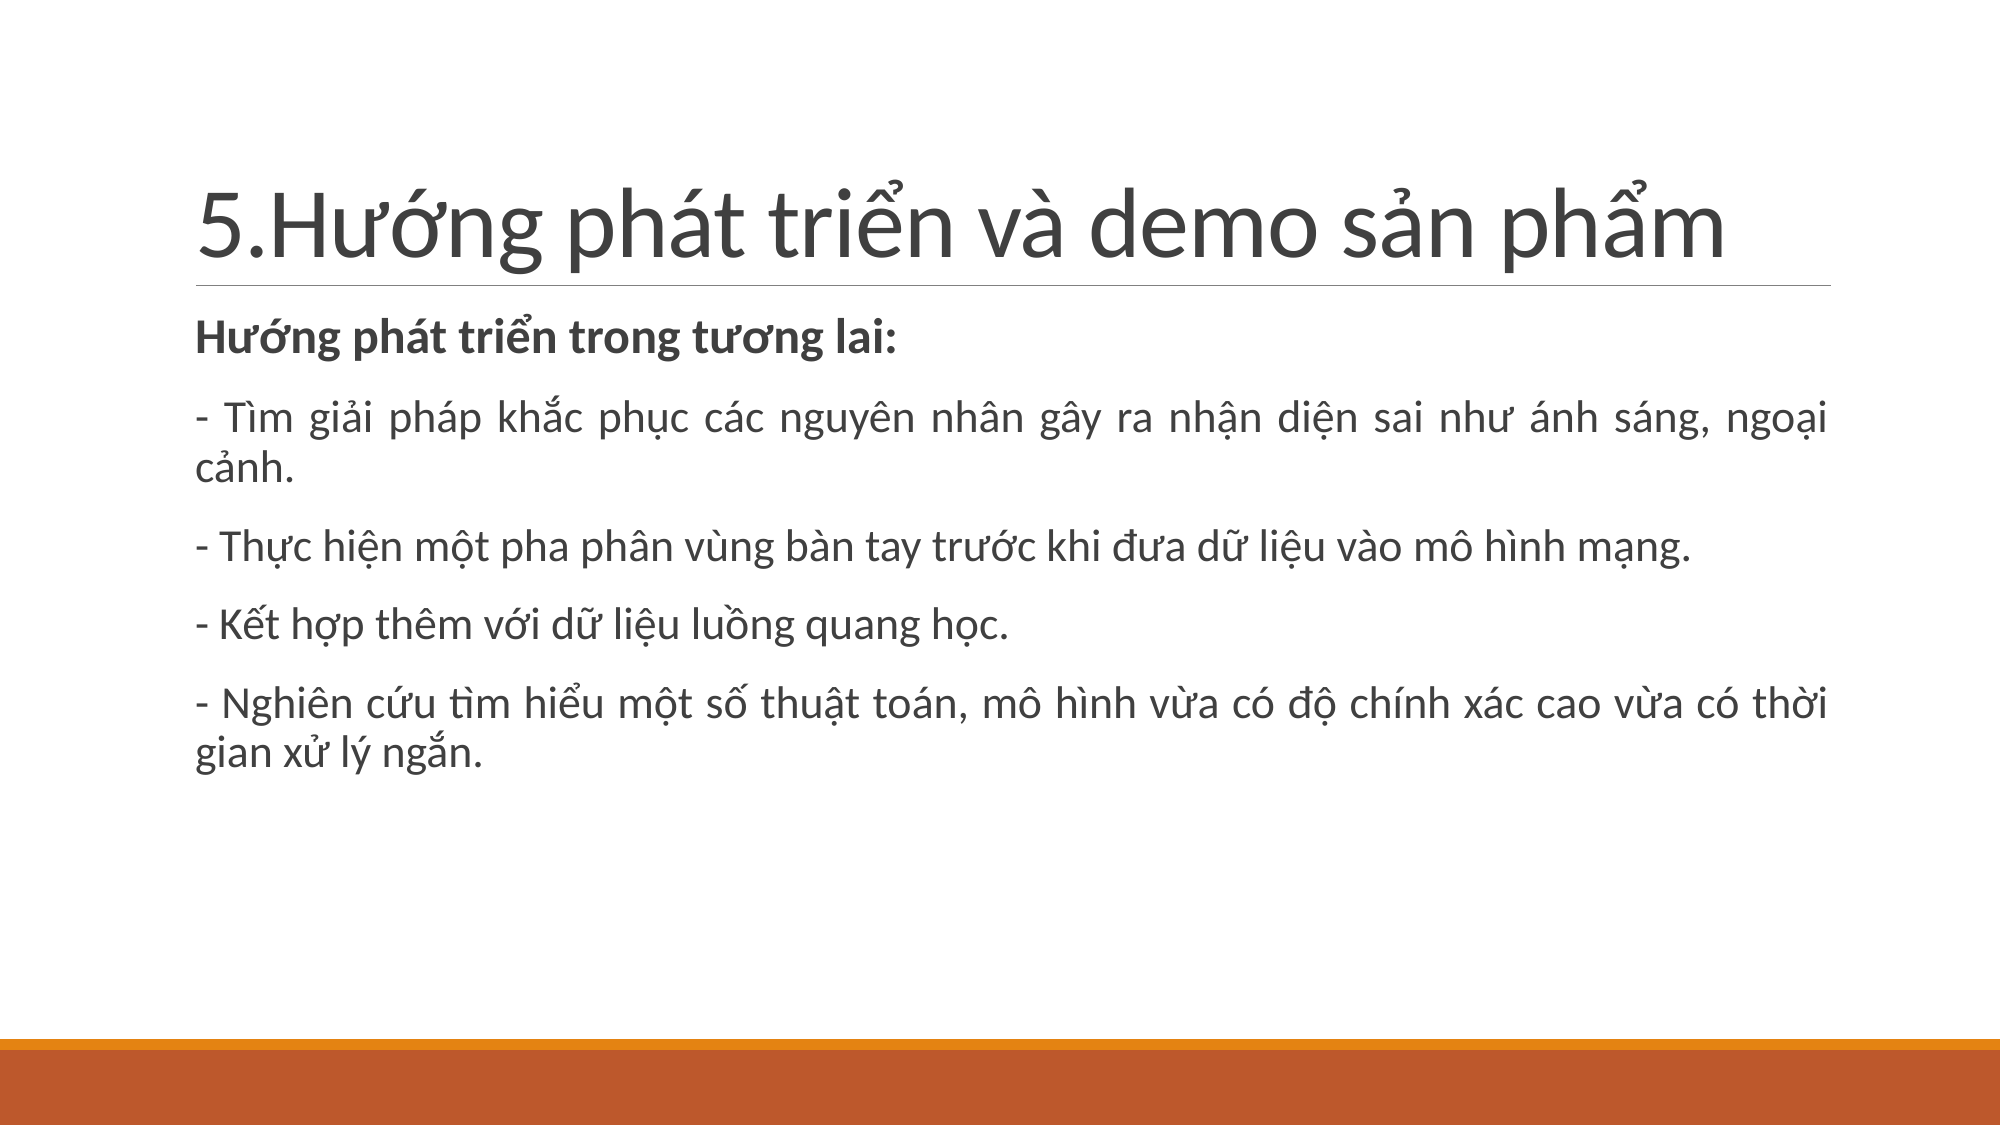

# 5.Hướng phát triển và demo sản phẩm
Hướng phát triển trong tương lai:
- Tìm giải pháp khắc phục các nguyên nhân gây ra nhận diện sai như ánh sáng, ngoại cảnh.
- Thực hiện một pha phân vùng bàn tay trước khi đưa dữ liệu vào mô hình mạng.
- Kết hợp thêm với dữ liệu luồng quang học.
- Nghiên cứu tìm hiểu một số thuật toán, mô hình vừa có độ chính xác cao vừa có thời gian xử lý ngắn.